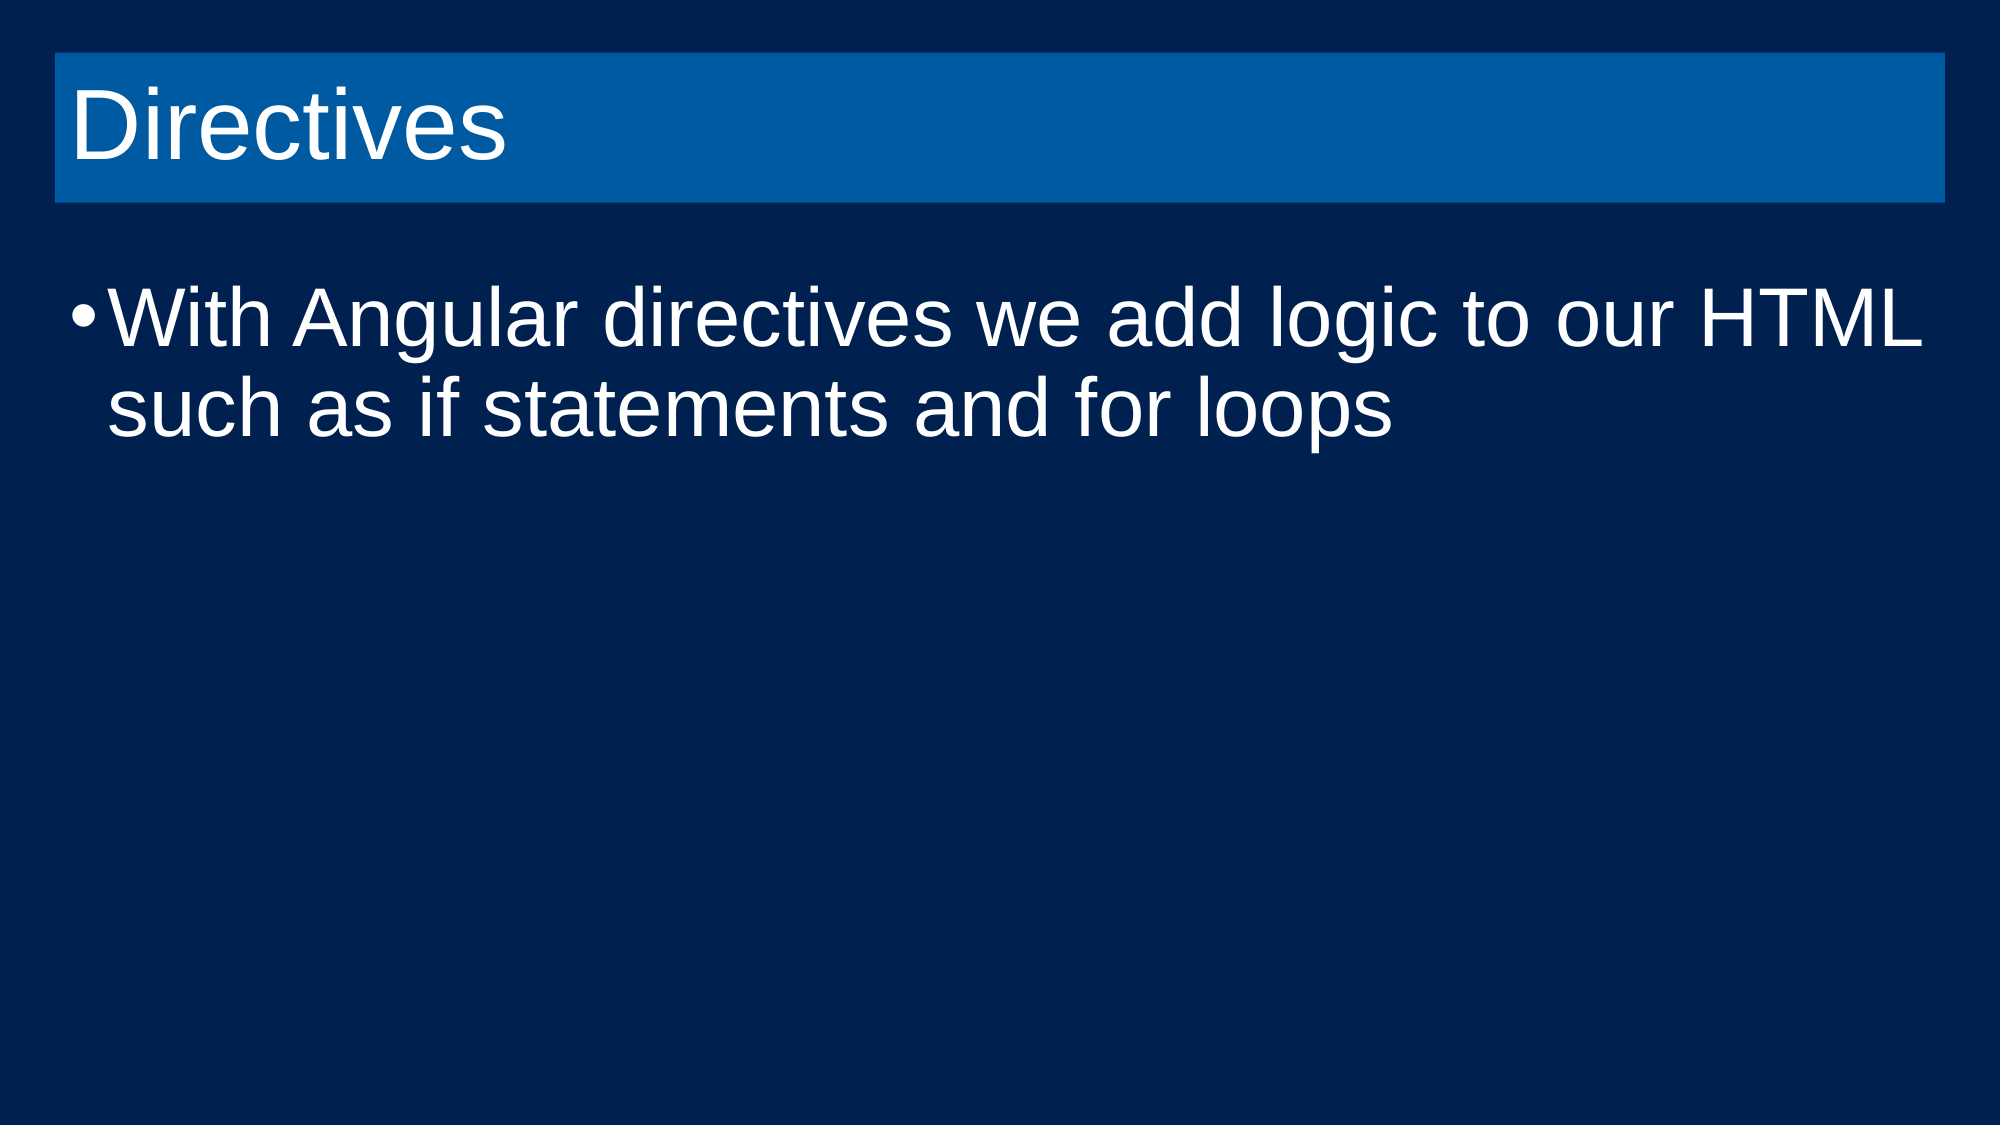

# Directives
With Angular directives we add logic to our HTML such as if statements and for loops